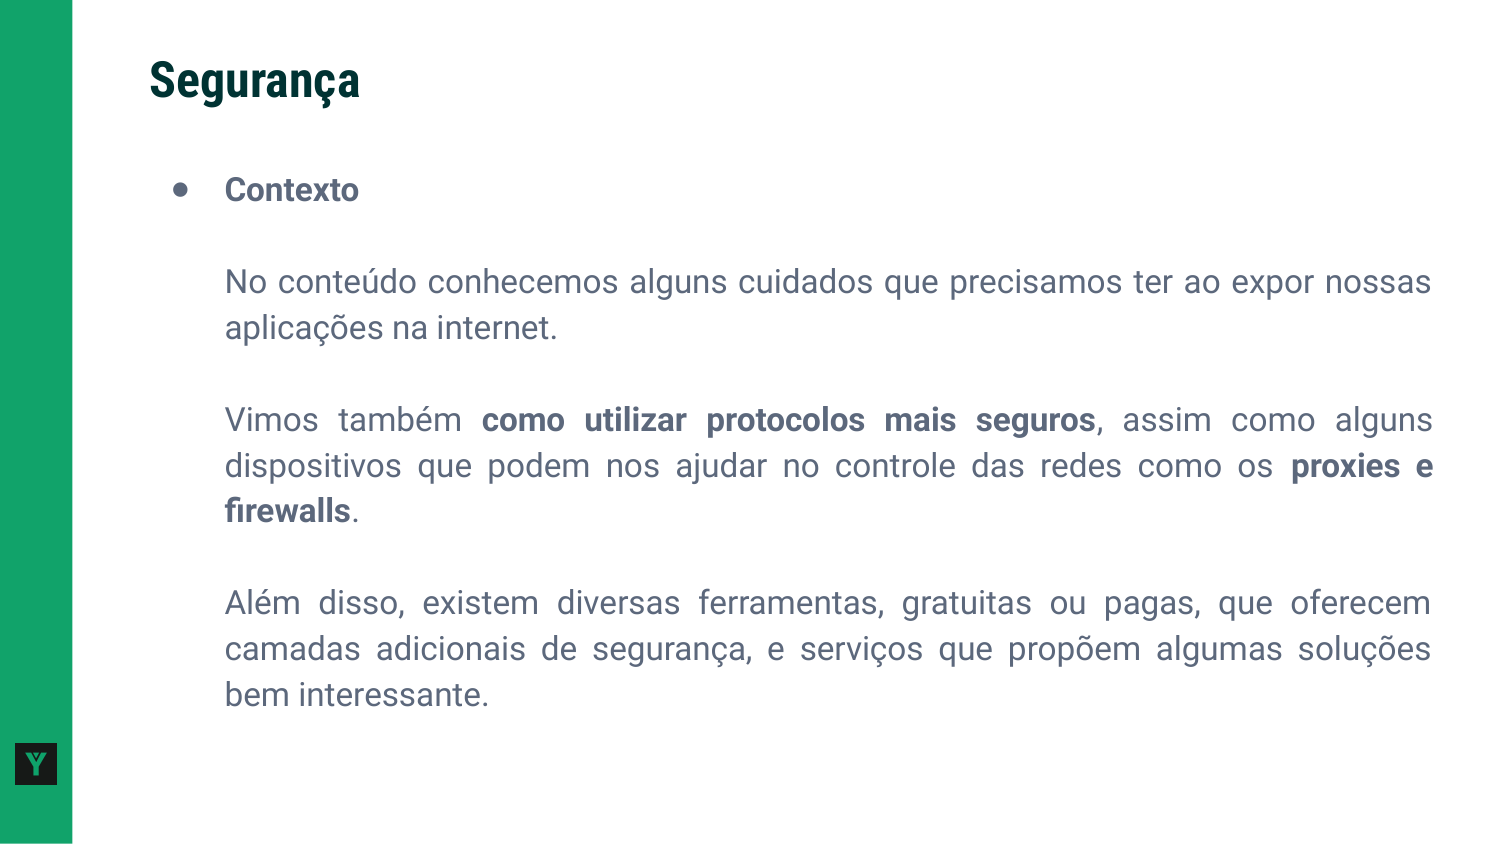

# Segurança
Contexto

No conteúdo conhecemos alguns cuidados que precisamos ter ao expor nossas aplicações na internet.

Vimos também como utilizar protocolos mais seguros, assim como alguns dispositivos que podem nos ajudar no controle das redes como os proxies e firewalls.

Além disso, existem diversas ferramentas, gratuitas ou pagas, que oferecem camadas adicionais de segurança, e serviços que propõem algumas soluções bem interessante.